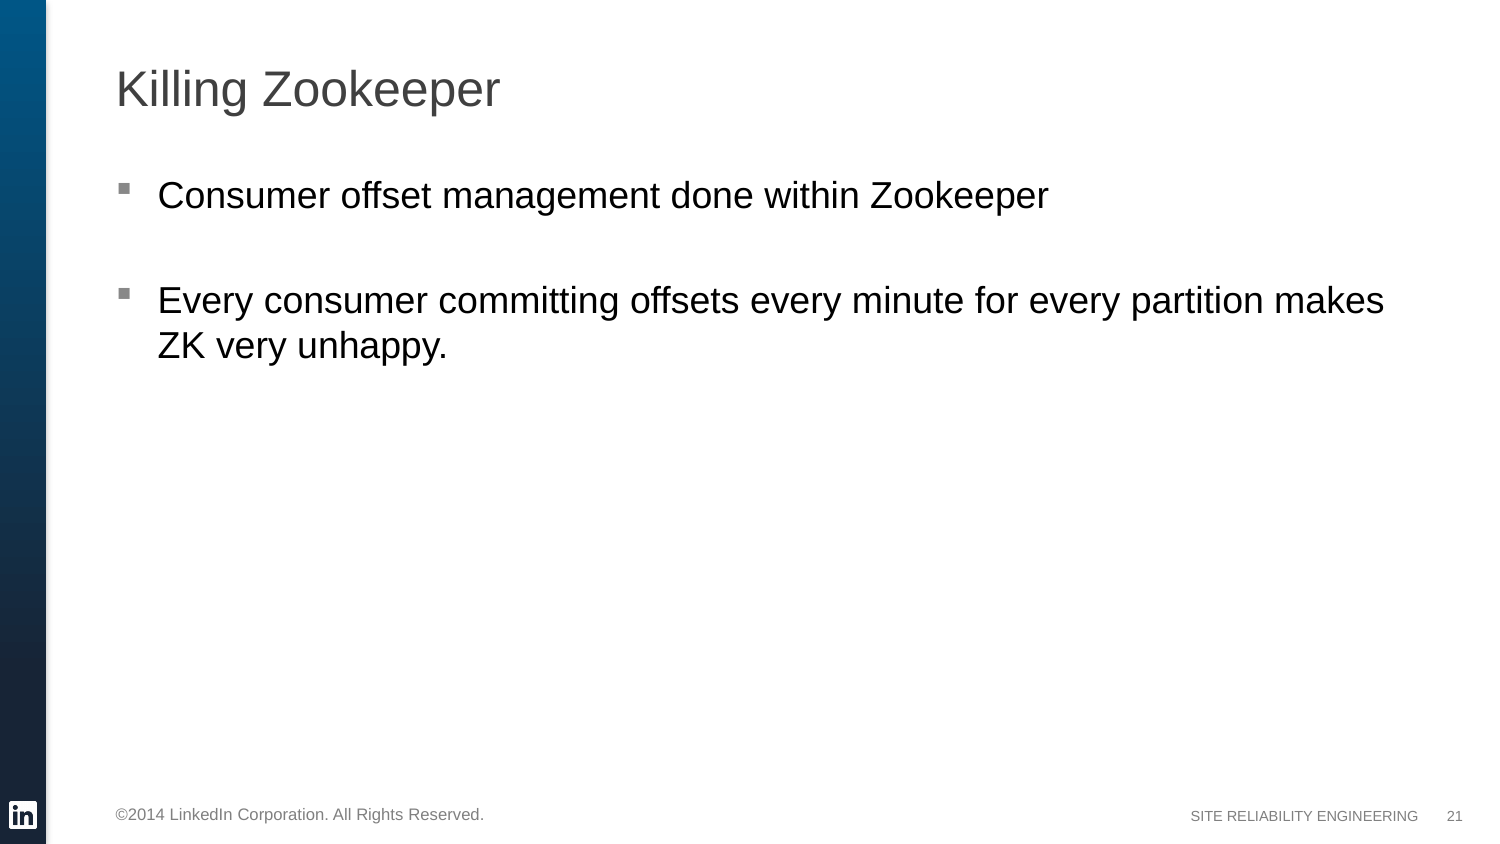

# Killing Zookeeper
Consumer offset management done within Zookeeper

Every consumer committing offsets every minute for every partition makes ZK very unhappy.
21